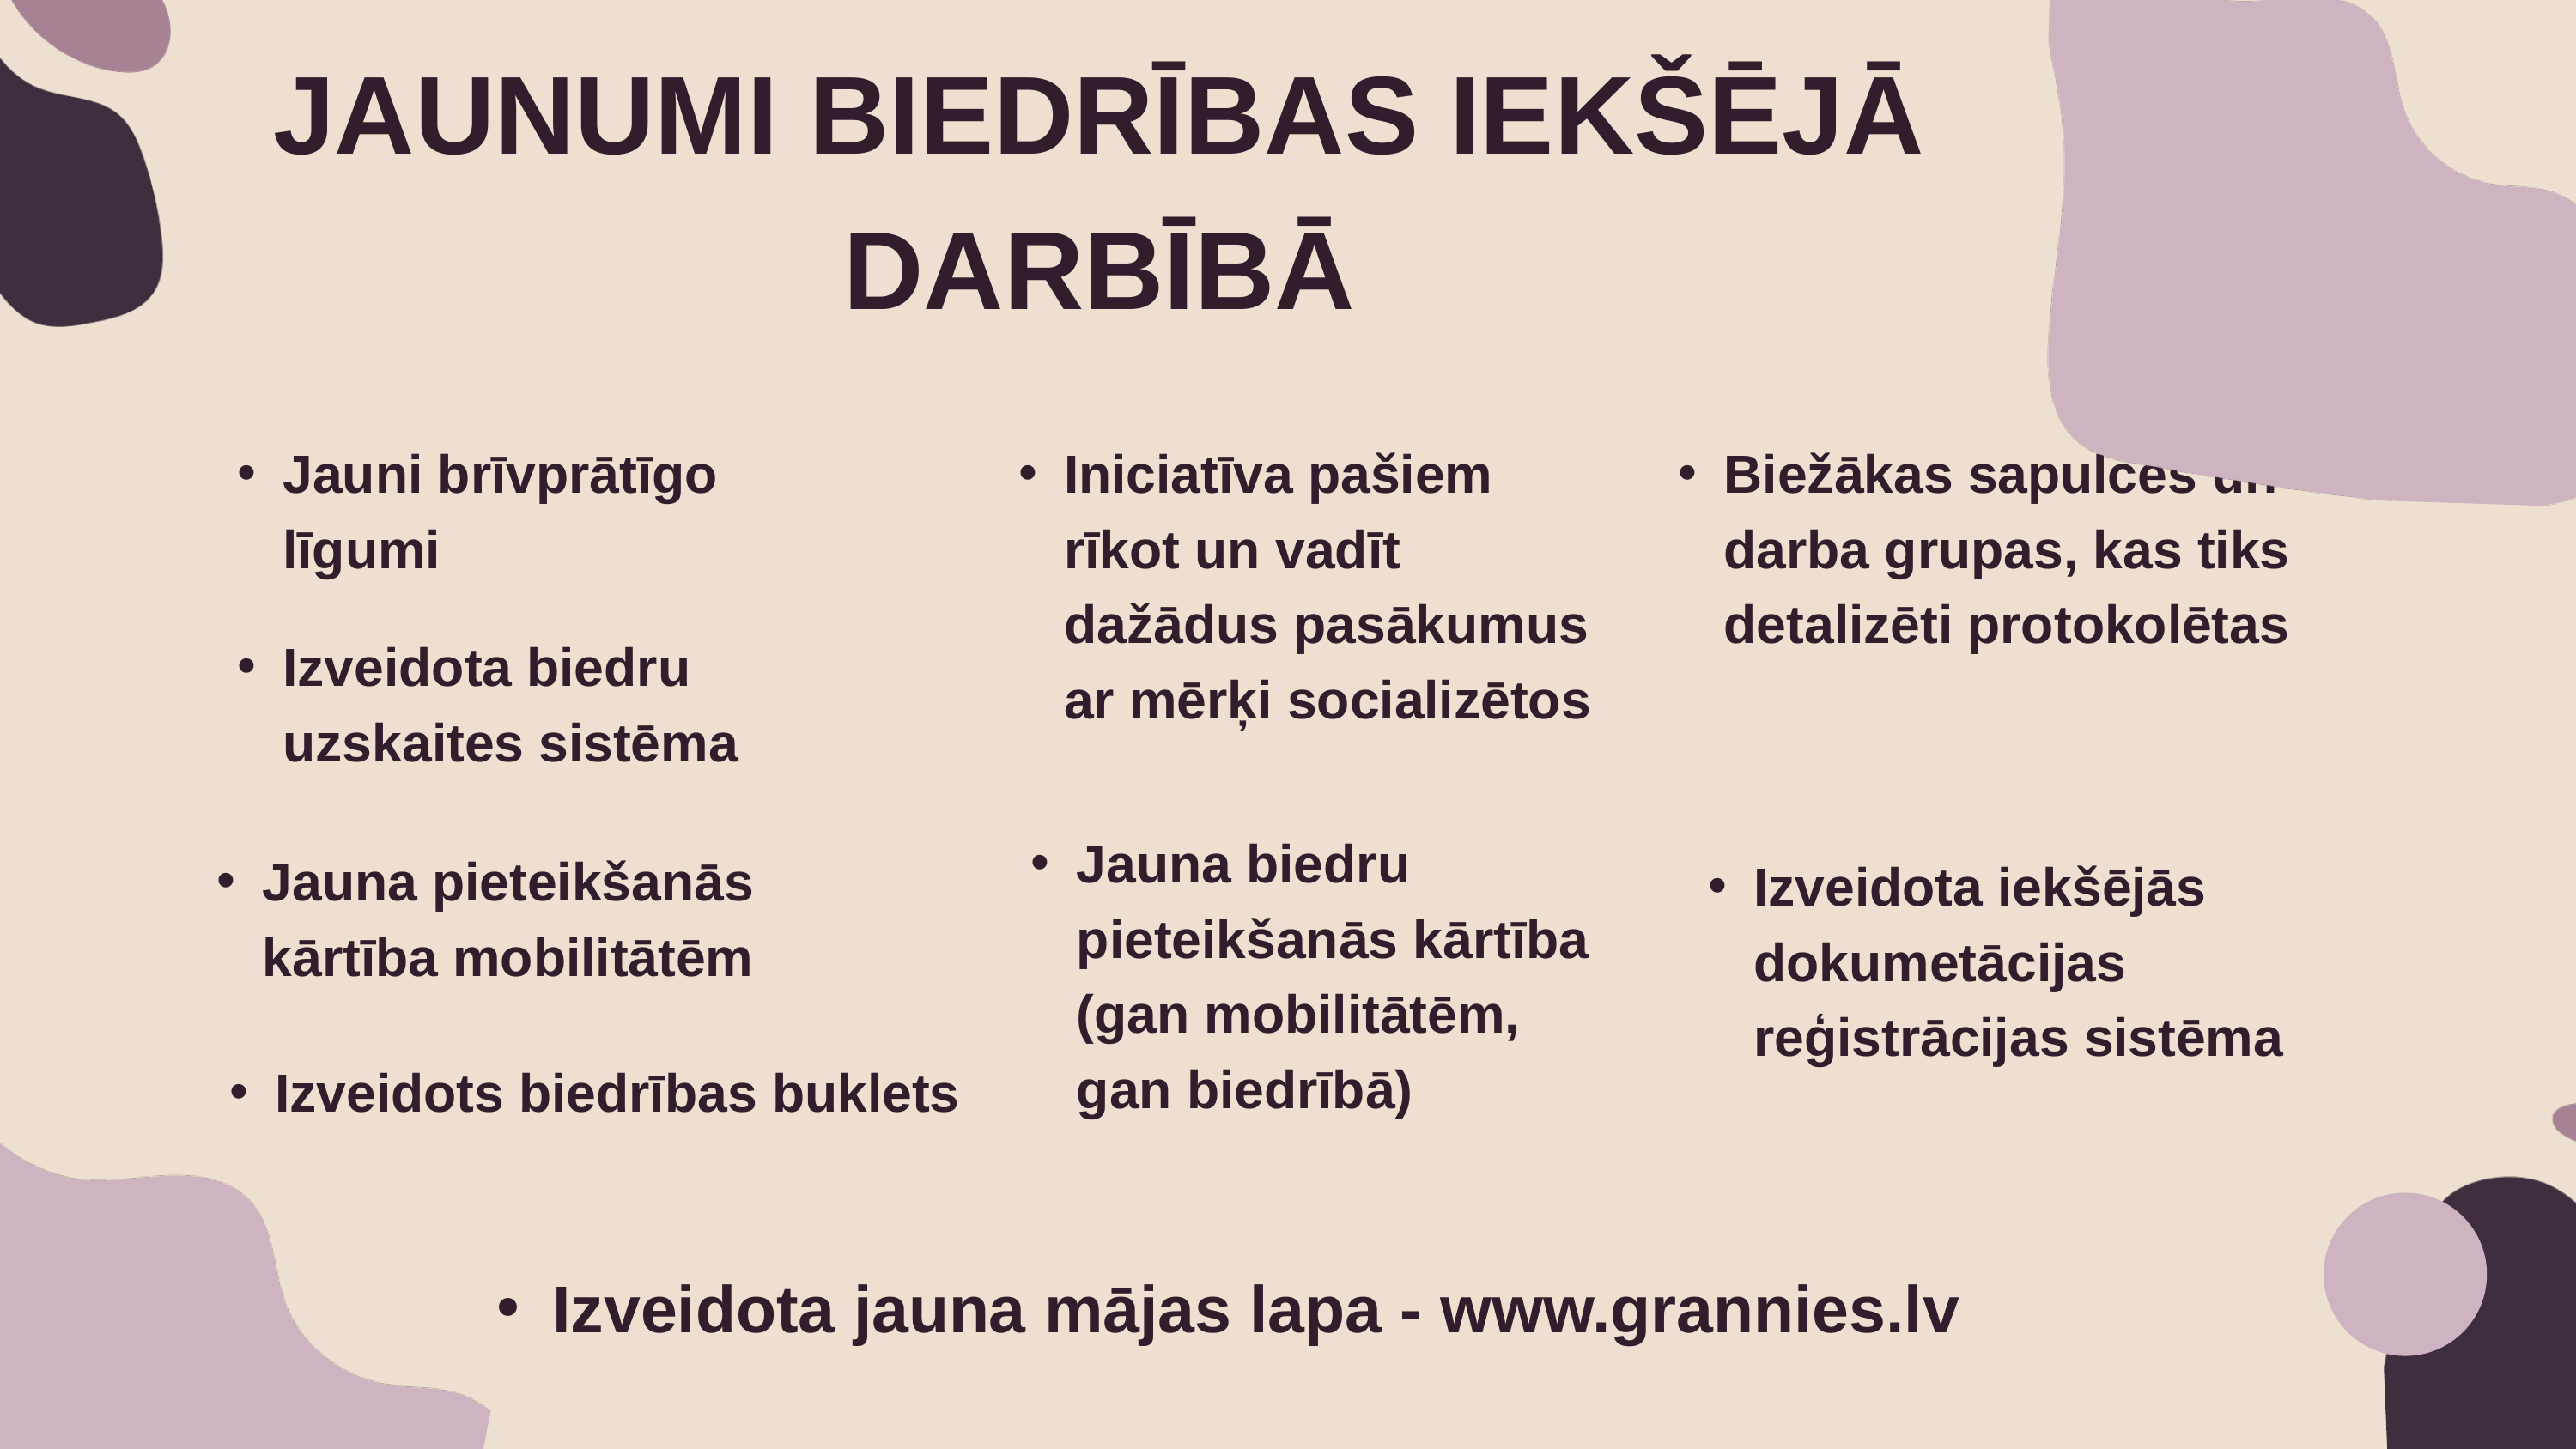

JAUNUMI BIEDRĪBAS IEKŠĒJĀ DARBĪBĀ
Jauni brīvprātīgo līgumi
Iniciatīva pašiem rīkot un vadīt dažādus pasākumus ar mērķi socializētos
Biežākas sapulces un darba grupas, kas tiks detalizēti protokolētas
Izveidota biedru uzskaites sistēma
Jauna biedru pieteikšanās kārtība (gan mobilitātēm, gan biedrībā)
Jauna pieteikšanās kārtība mobilitātēm
Izveidota iekšējās dokumetācijas reģistrācijas sistēma

Izveidots biedrības buklets

Izveidota jauna mājas lapa - www.grannies.lv